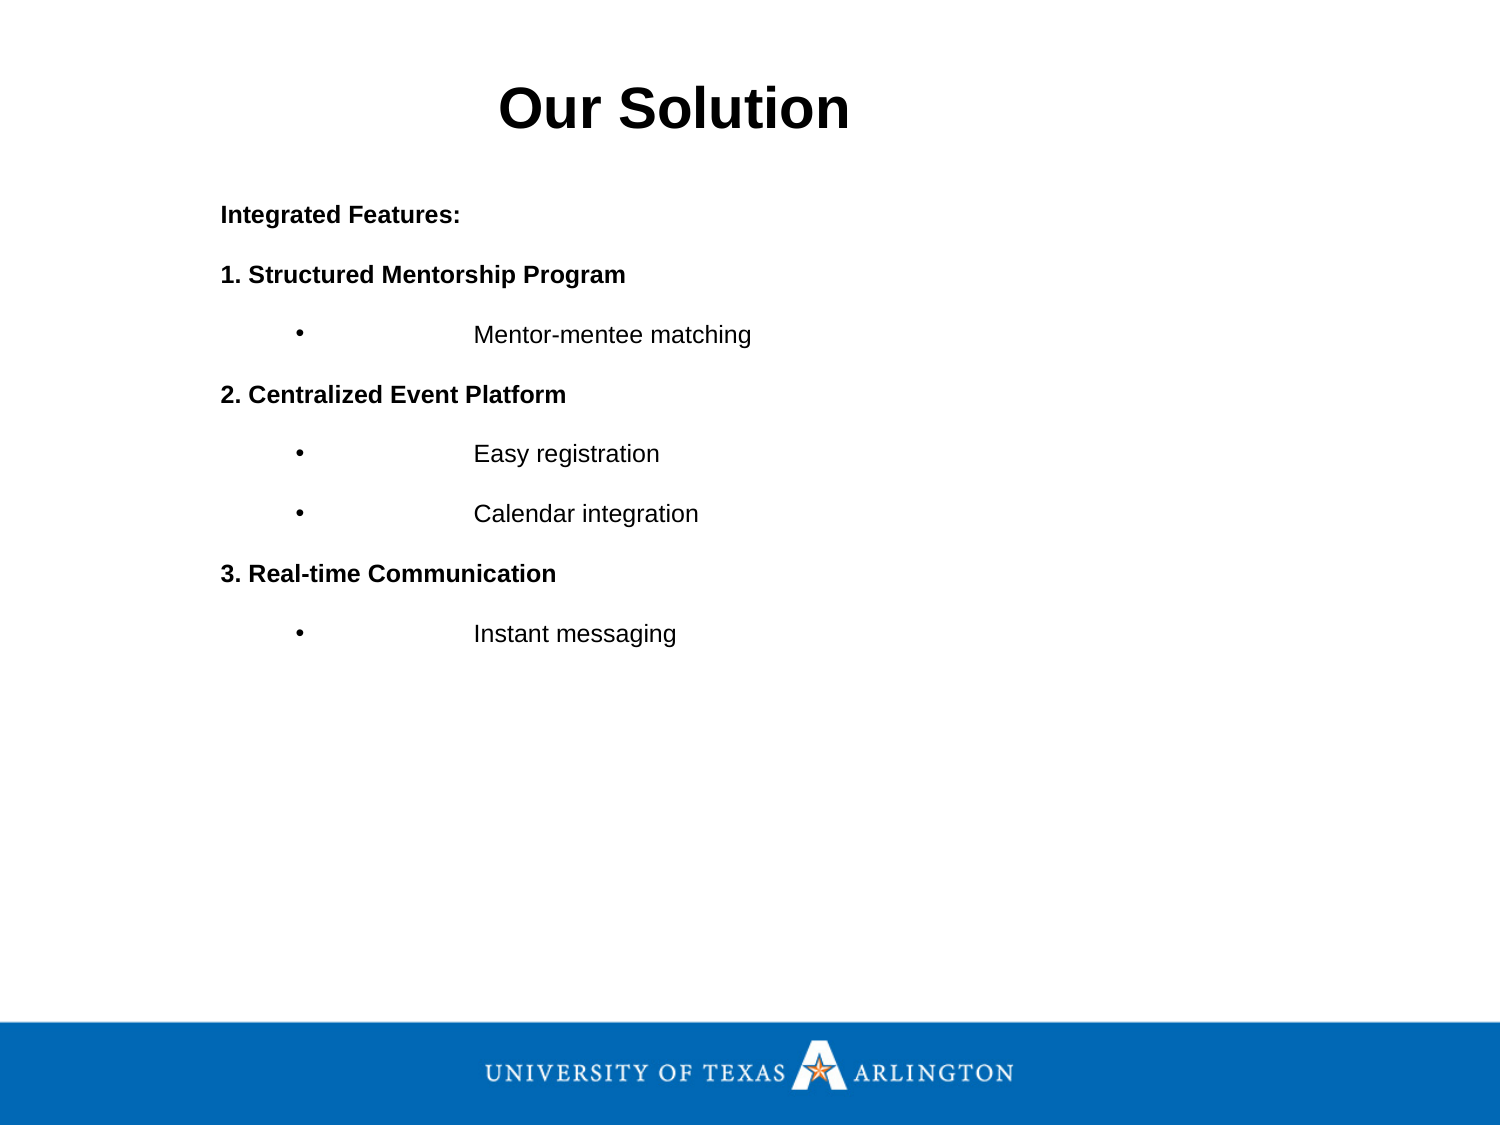

Our Solution
Integrated Features:

1. Structured Mentorship Program

	Mentor-mentee matching

2. Centralized Event Platform

	Easy registration

	Calendar integration

3. Real-time Communication

	Instant messaging